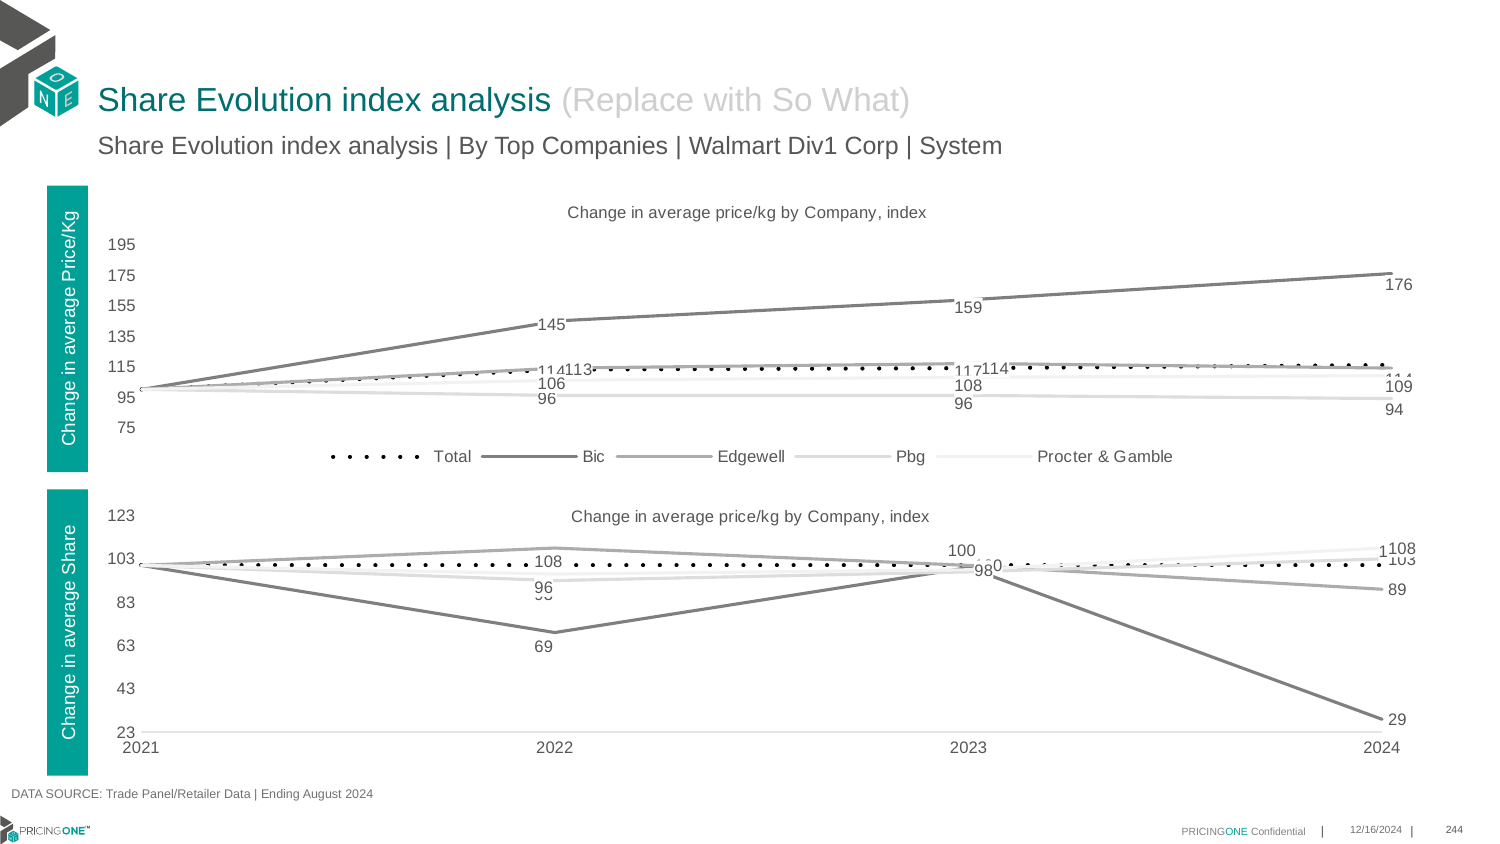

# Share Evolution index analysis (Replace with So What)
Share Evolution index analysis | By Top Companies | Walmart Div1 Corp | System

### Chart: Change in average price/kg by Company, index

| Category | Total | Bic | Edgewell | Pbg | Procter & Gamble |
|---|---|---|---|---|---|
| 2021 | 100.0 | 100.0 | 100.0 | 100.0 | 100.0 |
| 2022 | 113.0 | 145.0 | 114.0 | 96.0 | 106.0 |
| 2023 | 114.0 | 159.0 | 117.0 | 96.0 | 108.0 |
| 2024 | 116.0 | 176.0 | 114.0 | 94.0 | 109.0 |
Change in average Price/Kg

### Chart: Change in average price/kg by Company, index

| Category | Total | Bic | Edgewell | Pbg | Procter & Gamble |
|---|---|---|---|---|---|
| 2021 | 100.0 | 100.0 | 100.0 | 100.0 | 100.0 |
| 2022 | 100.0 | 69.0 | 108.0 | 93.0 | 96.0 |
| 2023 | 100.0 | 99.0 | 100.0 | 97.0 | 98.0 |
| 2024 | 100.0 | 29.0 | 89.0 | 103.0 | 108.0 |
Change in average Share
DATA SOURCE: Trade Panel/Retailer Data | Ending August 2024

12/16/2024
244